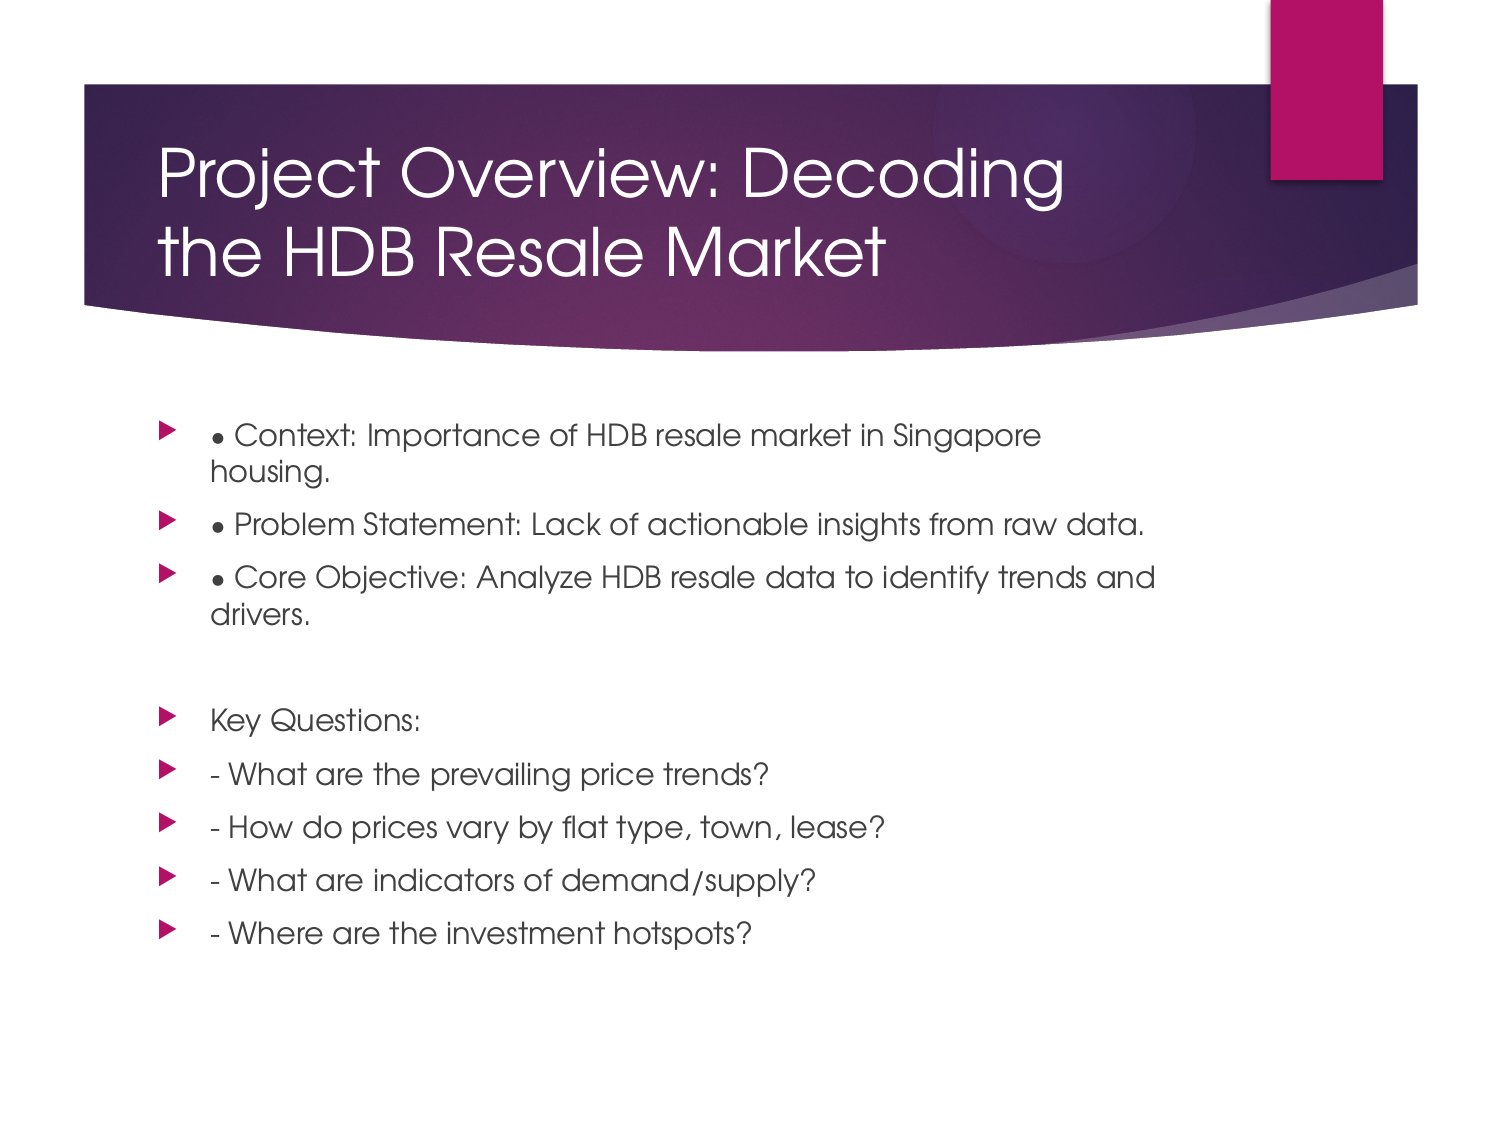

# Project Overview: Decoding the HDB Resale Market
• Context: Importance of HDB resale market in Singapore housing.
• Problem Statement: Lack of actionable insights from raw data.
• Core Objective: Analyze HDB resale data to identify trends and drivers.

Key Questions:
- What are the prevailing price trends?
- How do prices vary by flat type, town, lease?
- What are indicators of demand/supply?
- Where are the investment hotspots?